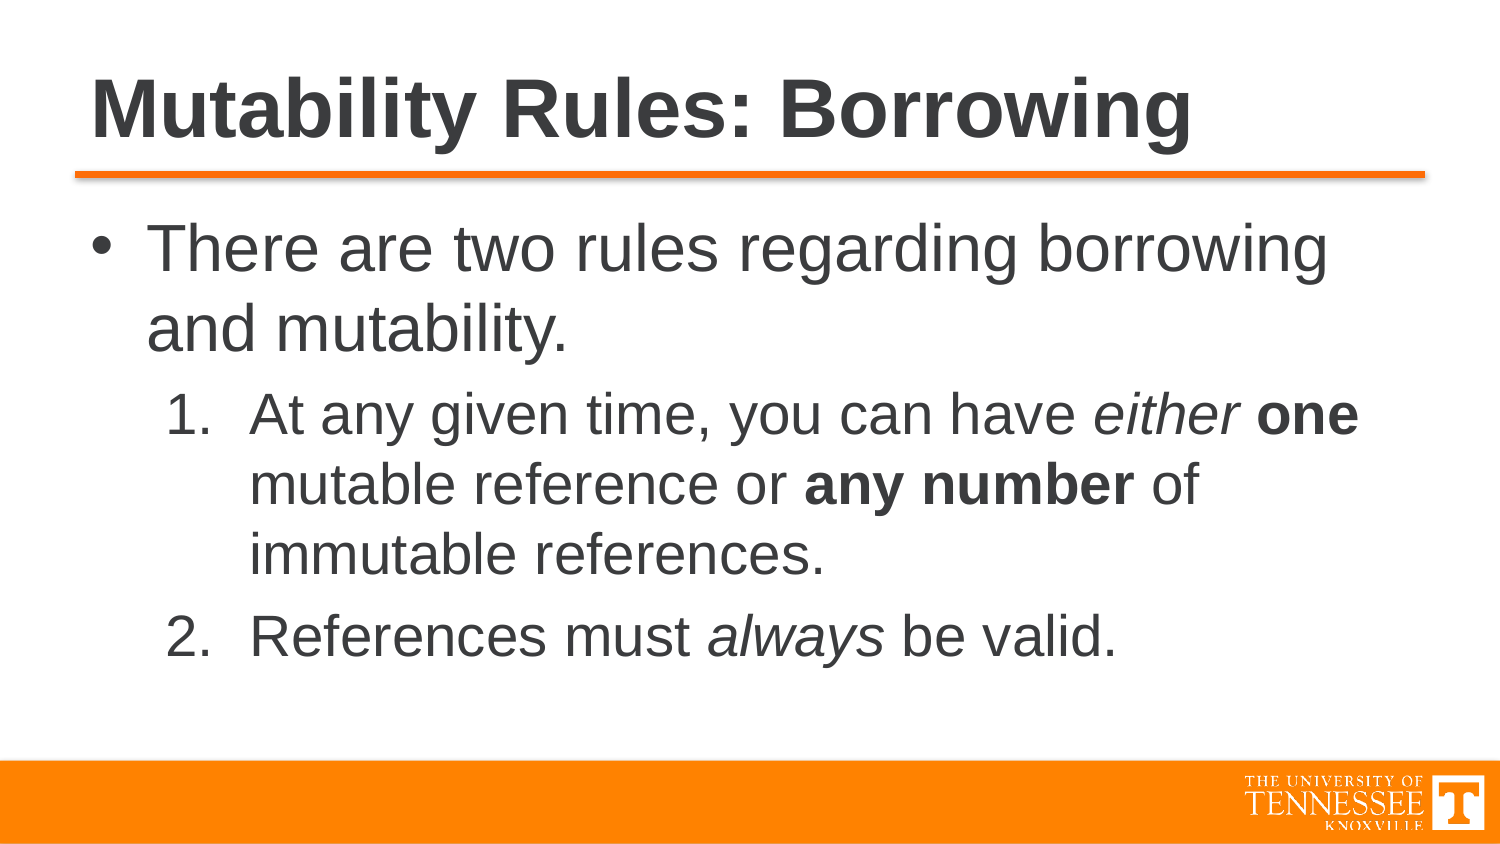

# Mutability Rules: Borrowing
There are two rules regarding borrowing and mutability.
At any given time, you can have either one mutable reference or any number of immutable references.
References must always be valid.